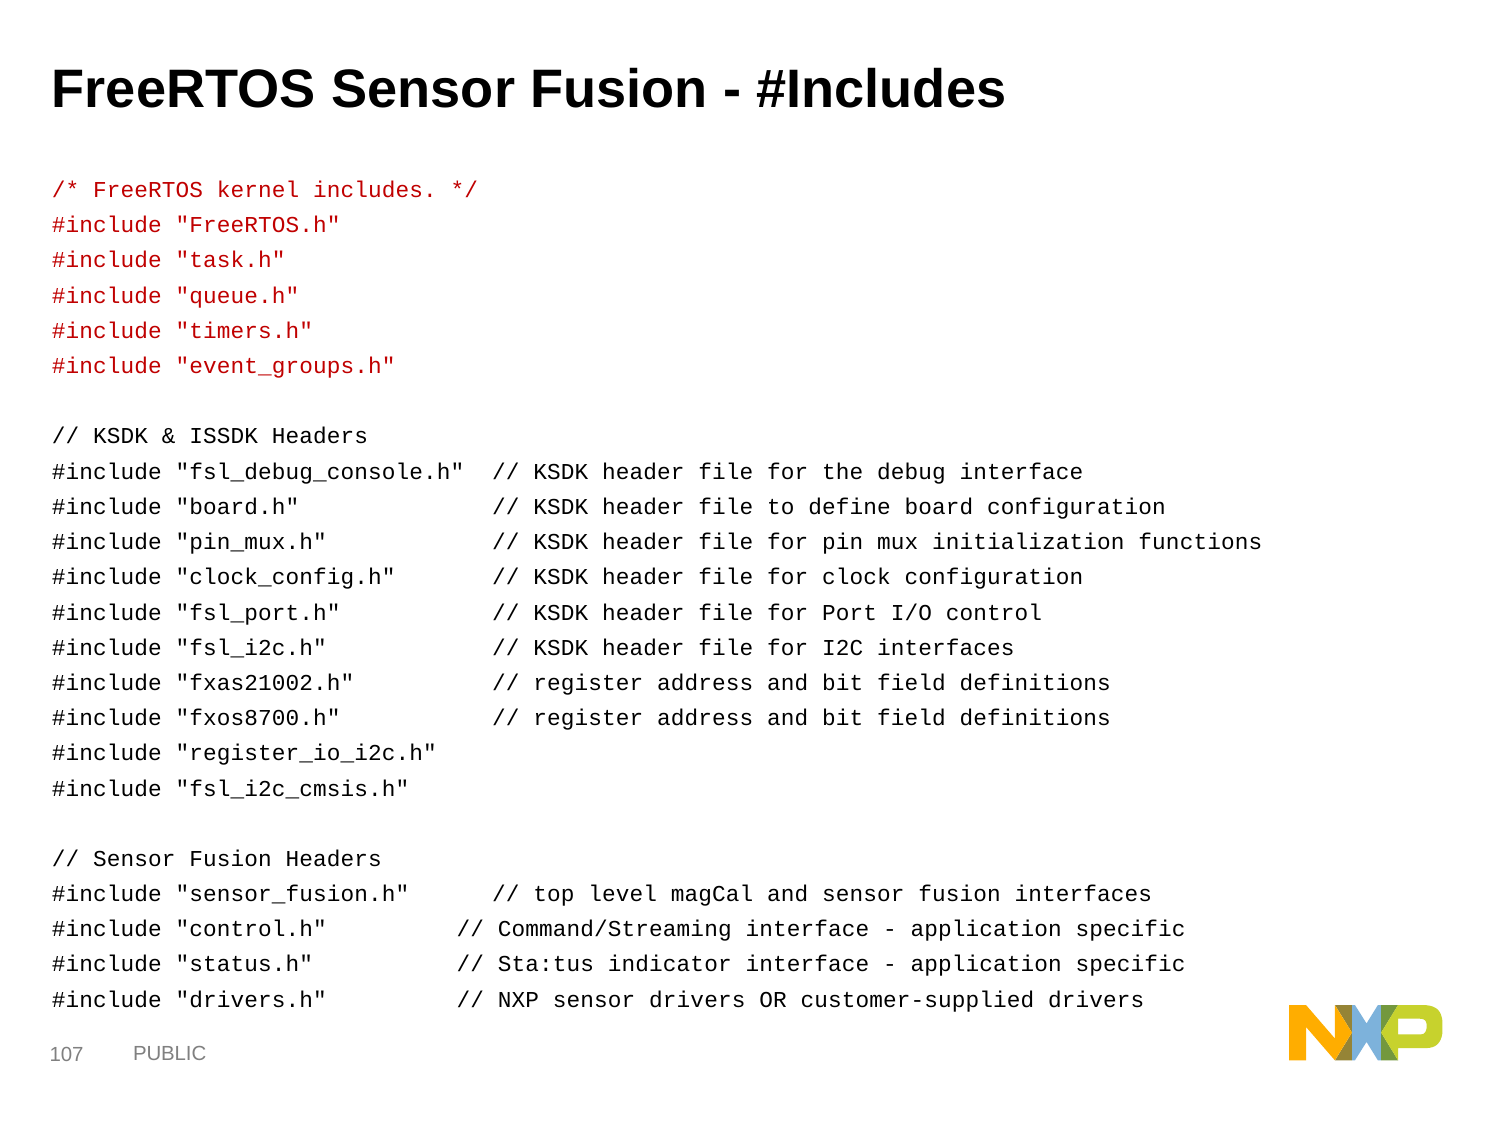

# FreeRTOS Sensor Fusion - #Includes
/* FreeRTOS kernel includes. */
#include "FreeRTOS.h"
#include "task.h"
#include "queue.h"
#include "timers.h"
#include "event_groups.h"

// KSDK & ISSDK Headers
#include "fsl_debug_console.h"  // KSDK header file for the debug interface
#include "board.h"              // KSDK header file to define board configuration
#include "pin_mux.h"            // KSDK header file for pin mux initialization functions
#include "clock_config.h"       // KSDK header file for clock configuration
#include "fsl_port.h"           // KSDK header file for Port I/O control
#include "fsl_i2c.h"            // KSDK header file for I2C interfaces
#include "fxas21002.h"          // register address and bit field definitions
#include "fxos8700.h"           // register address and bit field definitions
#include "register_io_i2c.h"
#include "fsl_i2c_cmsis.h"

// Sensor Fusion Headers
#include "sensor_fusion.h"      // top level magCal and sensor fusion interfaces
#include "control.h"  	  // Command/Streaming interface - application specific
#include "status.h"   	  // Sta:tus indicator interface - application specific
#include "drivers.h"  	  // NXP sensor drivers OR customer-supplied drivers